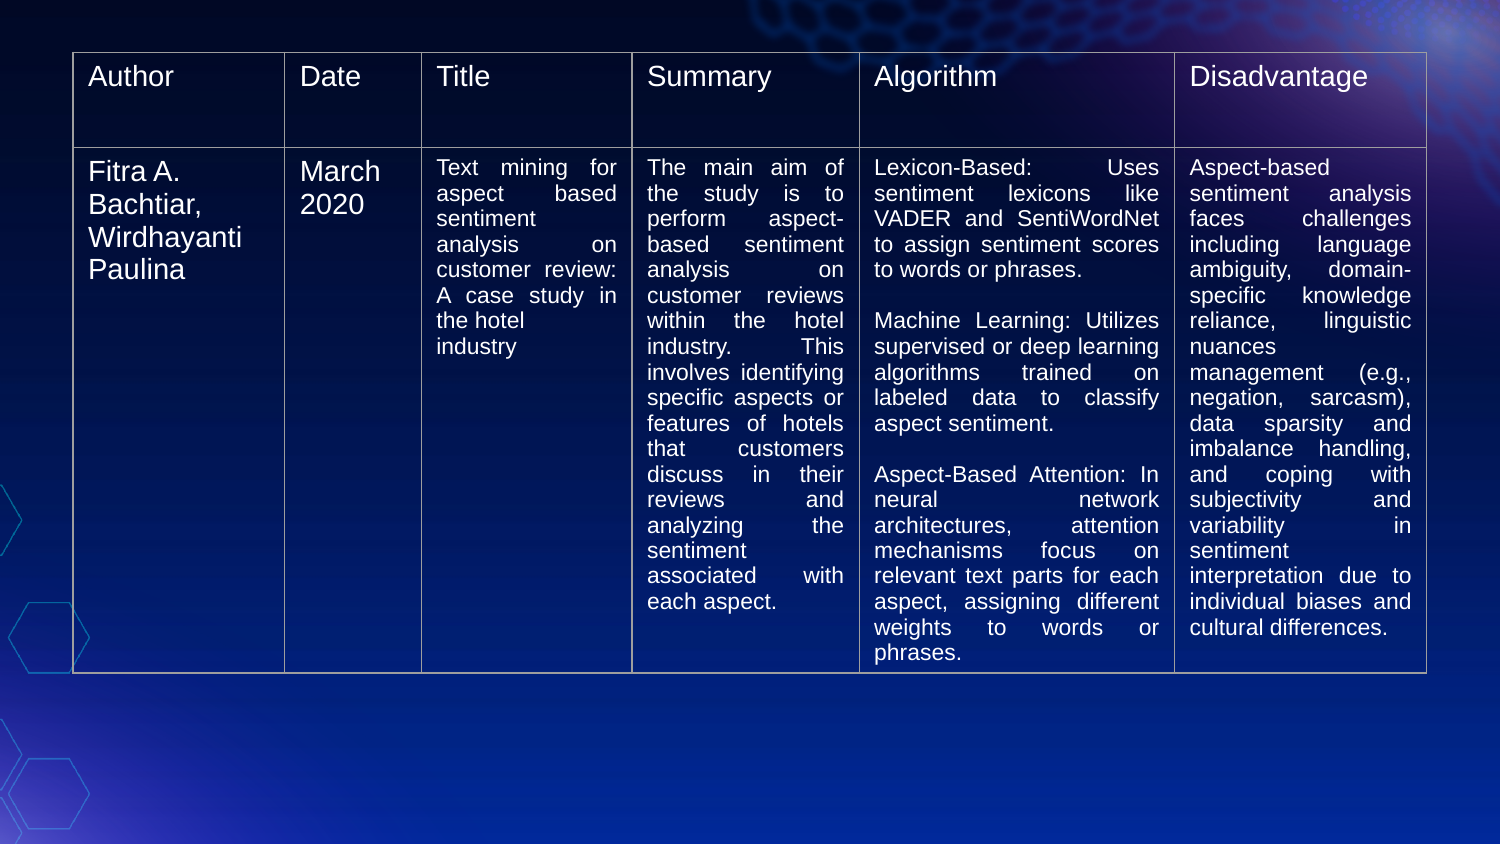

| Author | Date | Title | Summary | Algorithm | Disadvantage |
| --- | --- | --- | --- | --- | --- |
| Fitra A. Bachtiar, Wirdhayanti Paulina | March 2020 | Text mining for aspect based sentiment analysis on customer review: A case study in the hotel  industry | The main aim of the study is to perform aspect-based sentiment analysis on customer reviews within the hotel industry. This involves identifying specific aspects or features of hotels that customers discuss in their reviews and analyzing the sentiment associated with each aspect. | Lexicon-Based: Uses sentiment lexicons like VADER and SentiWordNet to assign sentiment scores to words or phrases. Machine Learning: Utilizes supervised or deep learning algorithms trained on labeled data to classify aspect sentiment. Aspect-Based Attention: In neural network architectures, attention mechanisms focus on relevant text parts for each aspect, assigning different weights to words or phrases. | Aspect-based sentiment analysis faces challenges including language ambiguity, domain-specific knowledge reliance, linguistic nuances management (e.g., negation, sarcasm), data sparsity and imbalance handling, and coping with subjectivity and variability in sentiment interpretation due to individual biases and cultural differences. |